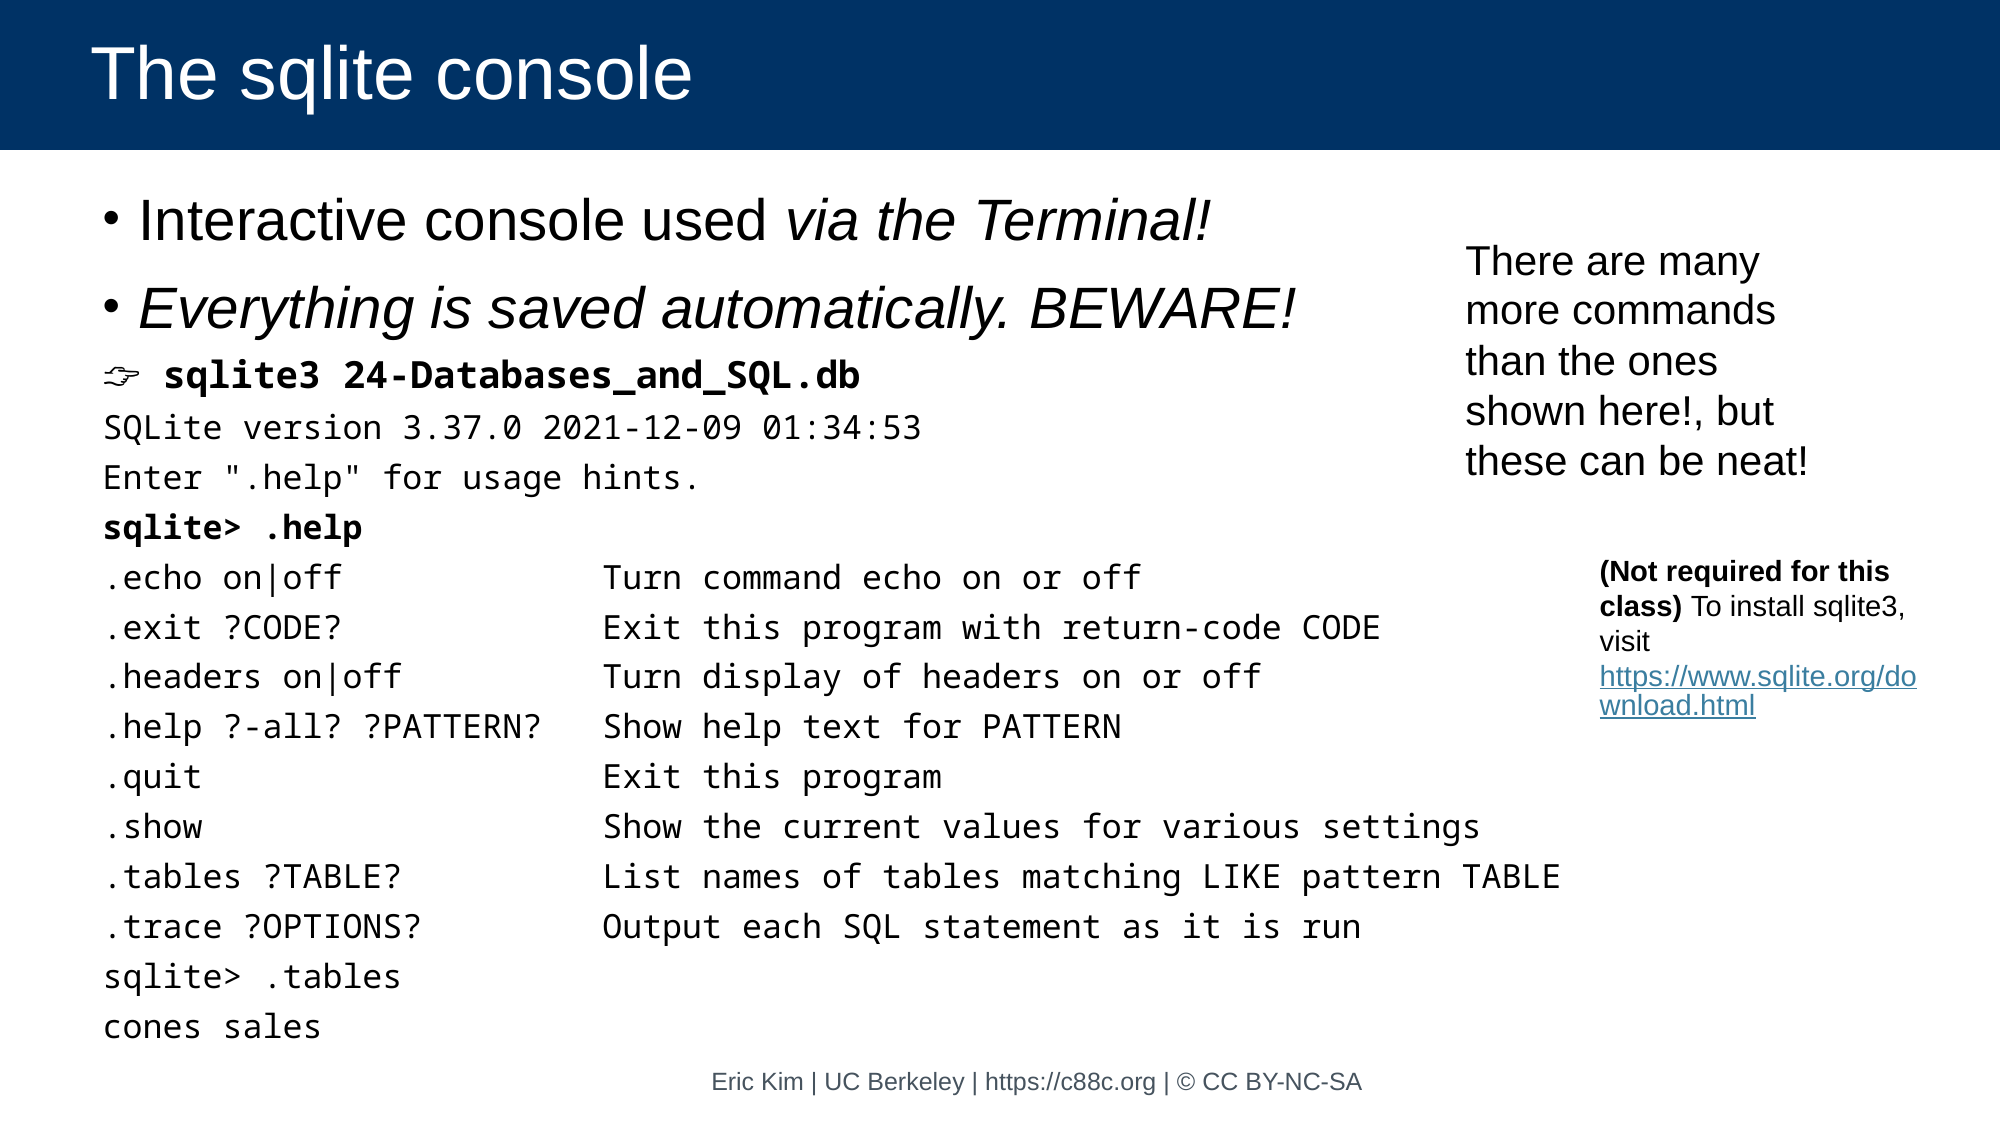

# The sqlite console
 Interactive console used via the Terminal!
 Everything is saved automatically. BEWARE!
👉 sqlite3 24-Databases_and_SQL.db
SQLite version 3.37.0 2021-12-09 01:34:53
Enter ".help" for usage hints.
sqlite> .help
.echo on|off             Turn command echo on or off
.exit ?CODE?             Exit this program with return-code CODE
.headers on|off          Turn display of headers on or off
.help ?-all? ?PATTERN?   Show help text for PATTERN
.quit                    Exit this program
.show                    Show the current values for various settings
.tables ?TABLE?          List names of tables matching LIKE pattern TABLE
.trace ?OPTIONS?         Output each SQL statement as it is run
sqlite> .tables
cones sales
There are many more commands than the ones shown here!, but these can be neat!
(Not required for this class) To install sqlite3, visit https://www.sqlite.org/download.html

Eric Kim | UC Berkeley | https://c88c.org | © CC BY-NC-SA